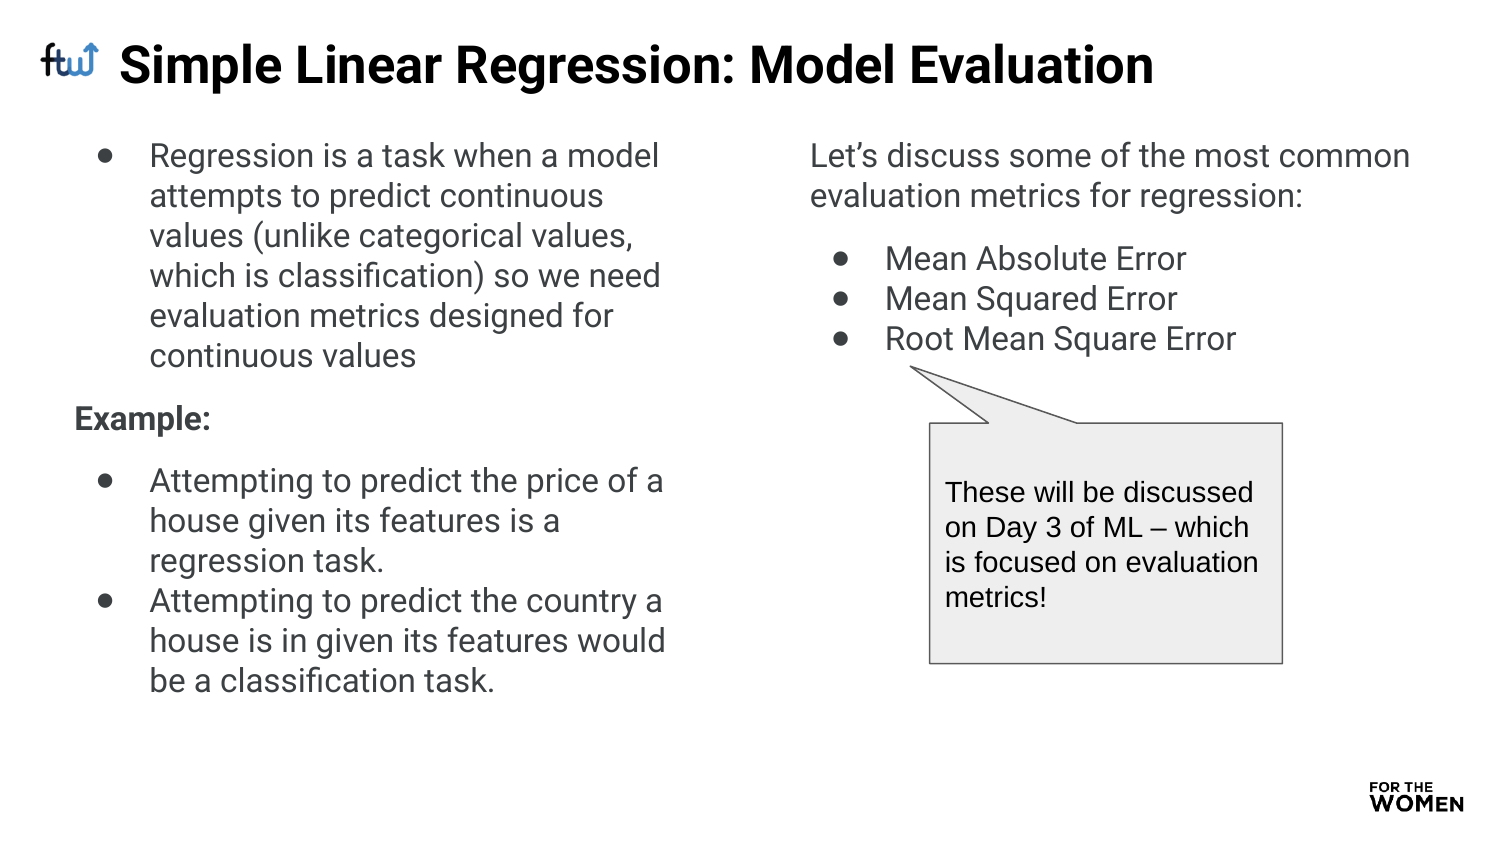

# Simple Linear Regression: Model Evaluation
Regression is a task when a model attempts to predict continuous values (unlike categorical values, which is classification) so we need evaluation metrics designed for continuous values
Example:
Attempting to predict the price of a house given its features is a regression task.
Attempting to predict the country a house is in given its features would be a classification task.
Let’s discuss some of the most common evaluation metrics for regression:
Mean Absolute Error
Mean Squared Error
Root Mean Square Error
These will be discussed on Day 3 of ML – which is focused on evaluation metrics!